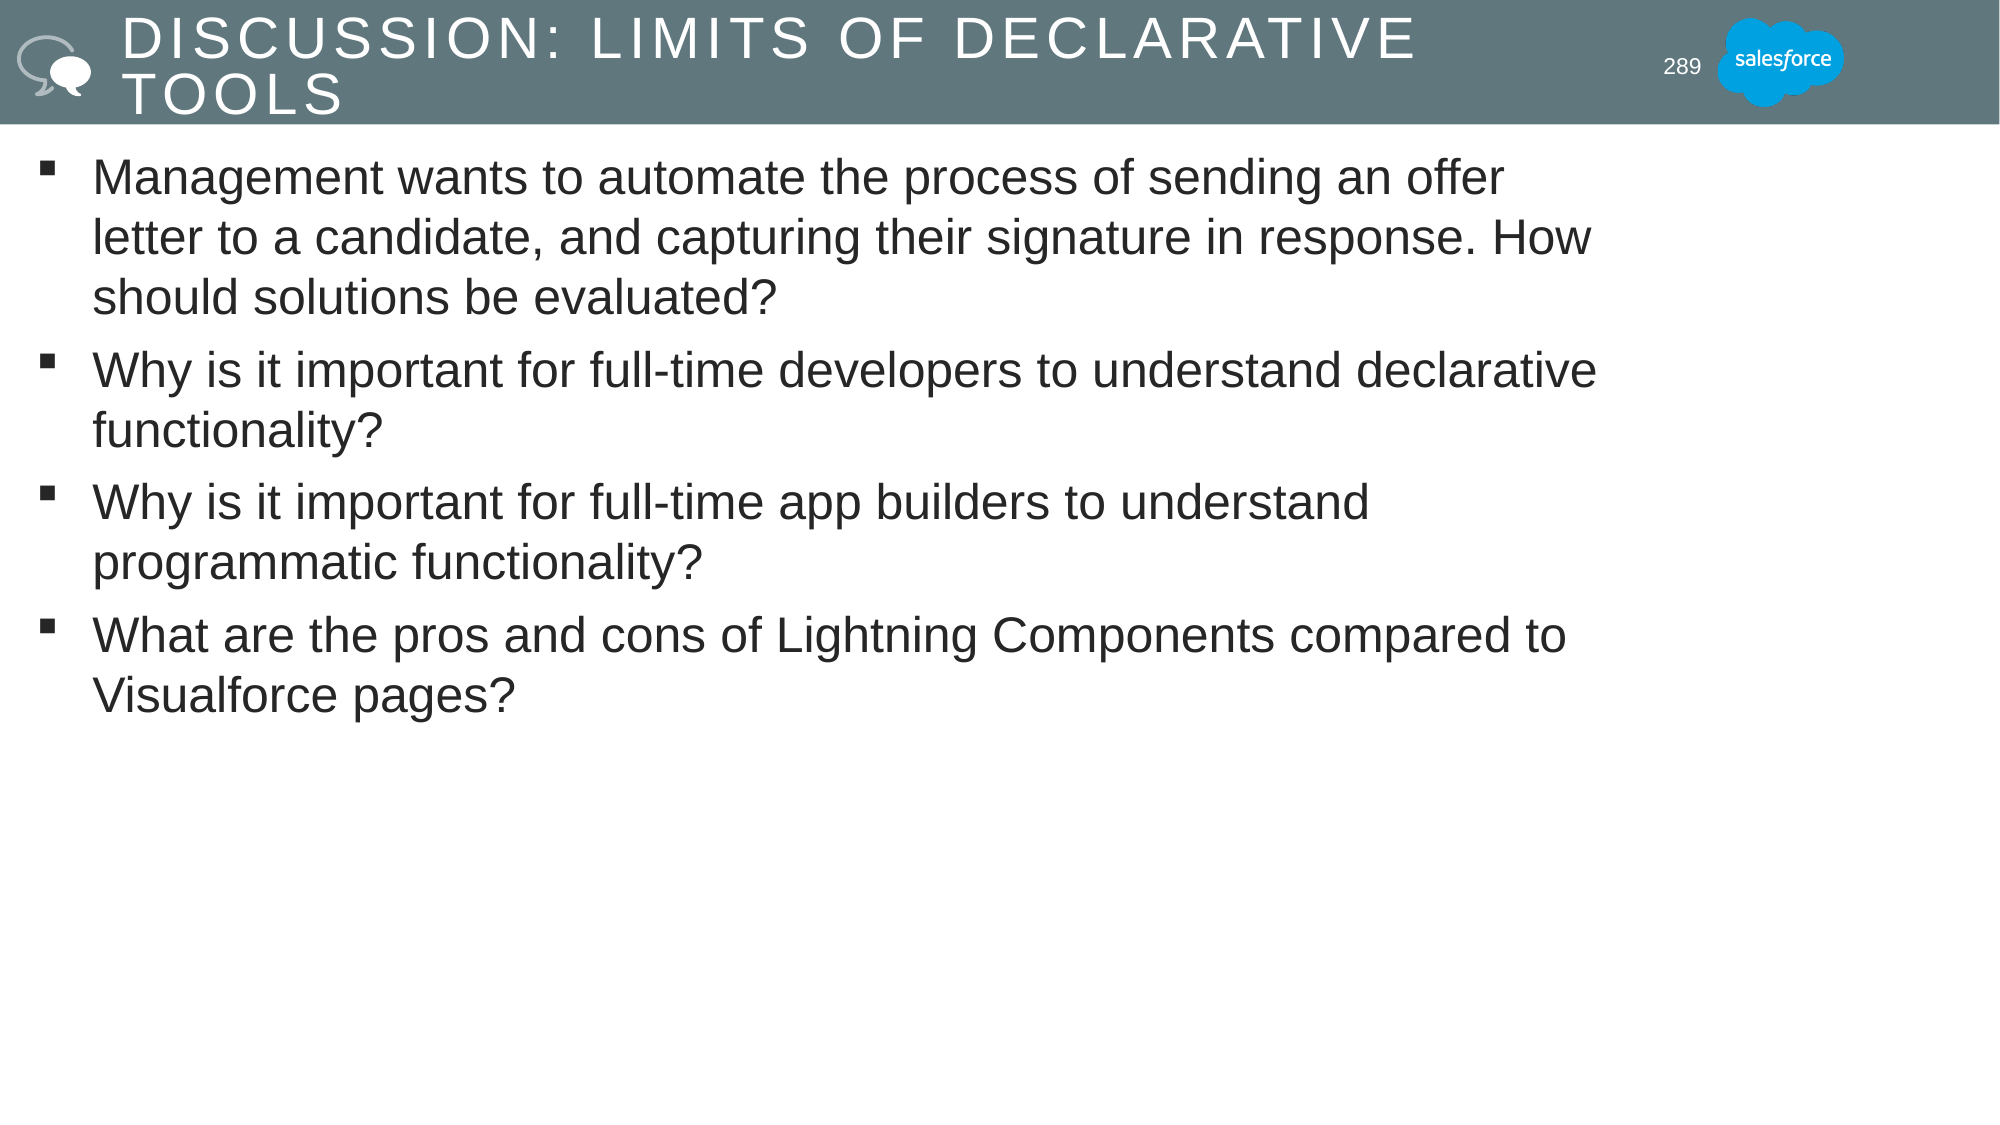

# Discussion: limits of declarative tools
289
Management wants to automate the process of sending an offer letter to a candidate, and capturing their signature in response. How should solutions be evaluated?
Why is it important for full-time developers to understand declarative functionality?
Why is it important for full-time app builders to understand programmatic functionality?
What are the pros and cons of Lightning Components compared to Visualforce pages?